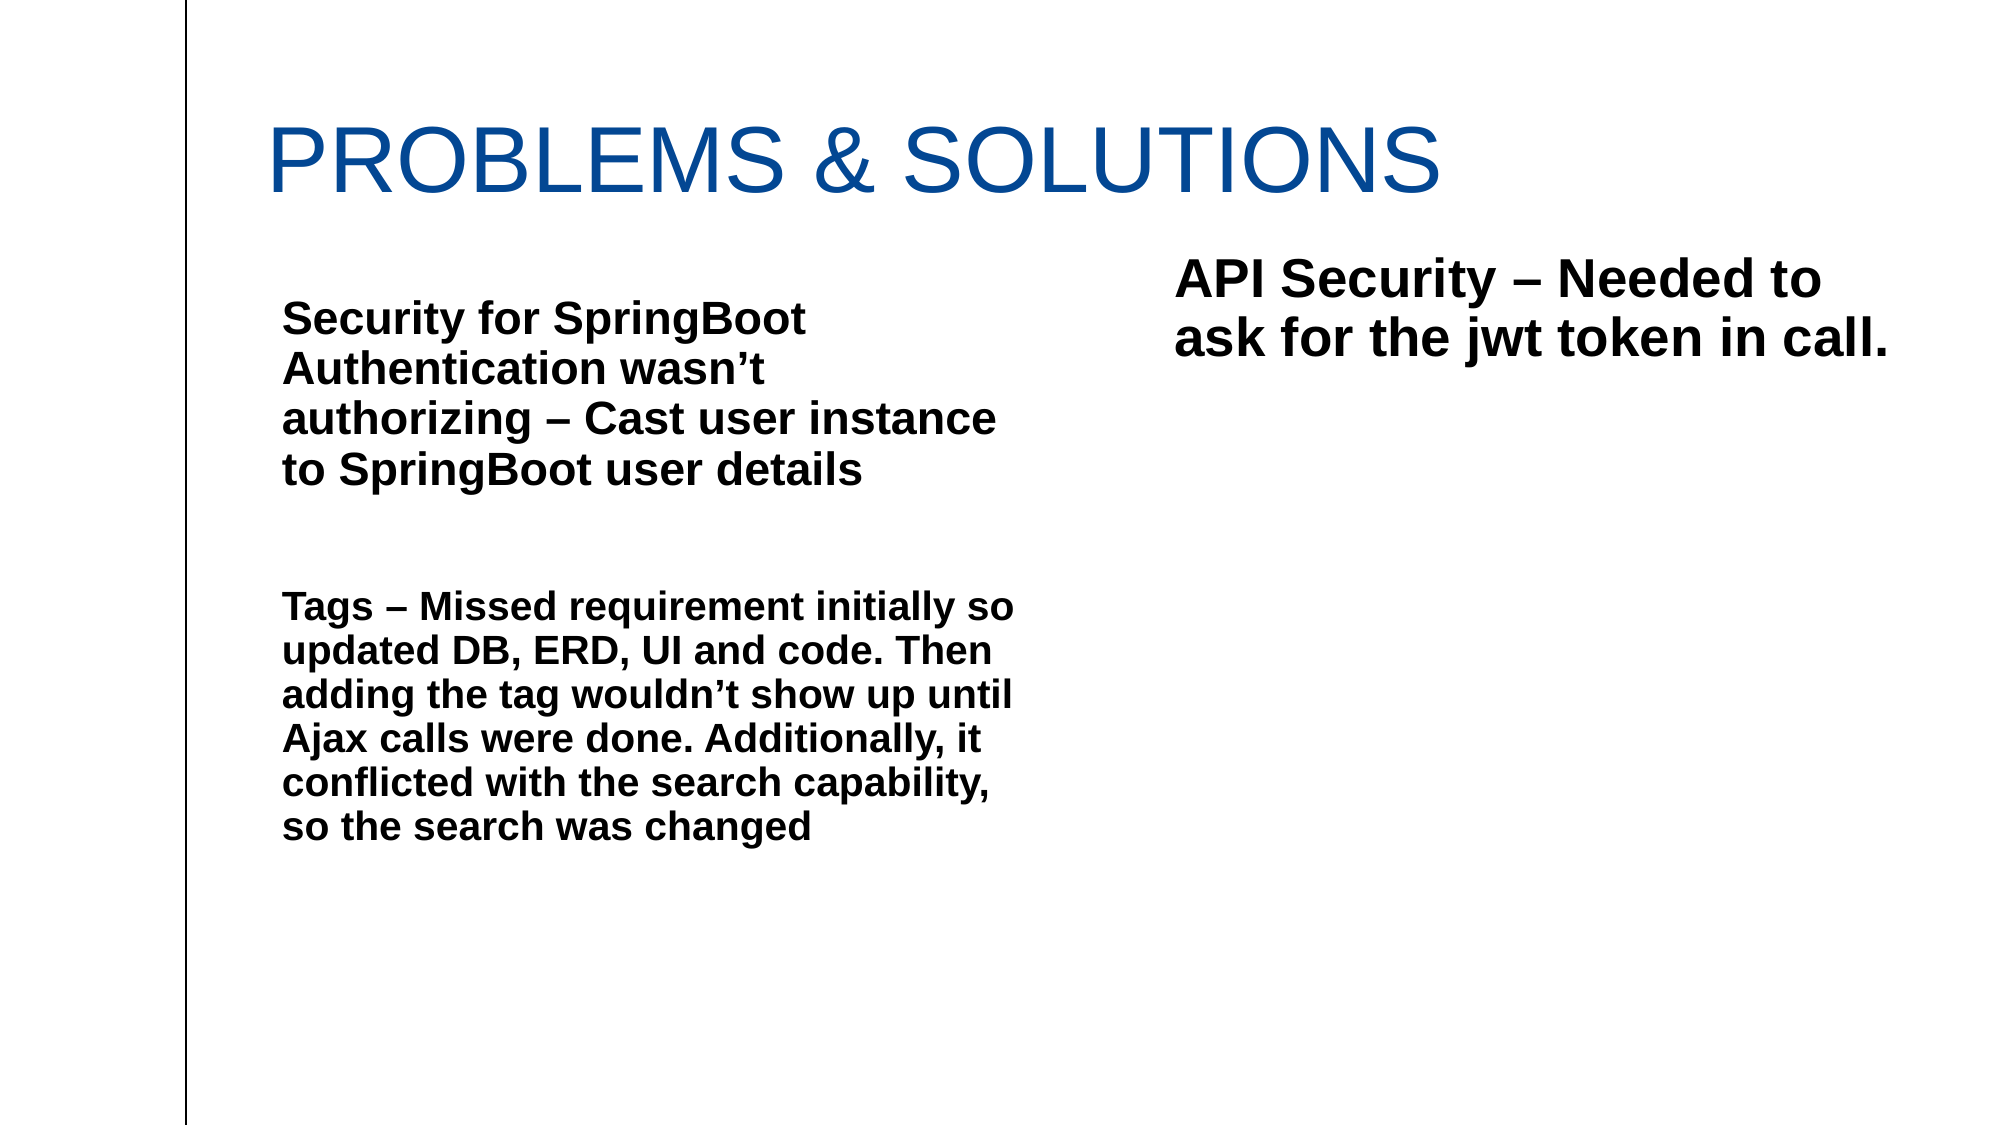

# Problems & solutions
Security for SpringBoot Authentication wasn’t authorizing – Cast user instance to SpringBoot user details
API Security – Needed to ask for the jwt token in call.
Tags – Missed requirement initially so updated DB, ERD, UI and code. Then adding the tag wouldn’t show up until Ajax calls were done. Additionally, it conflicted with the search capability, so the search was changed